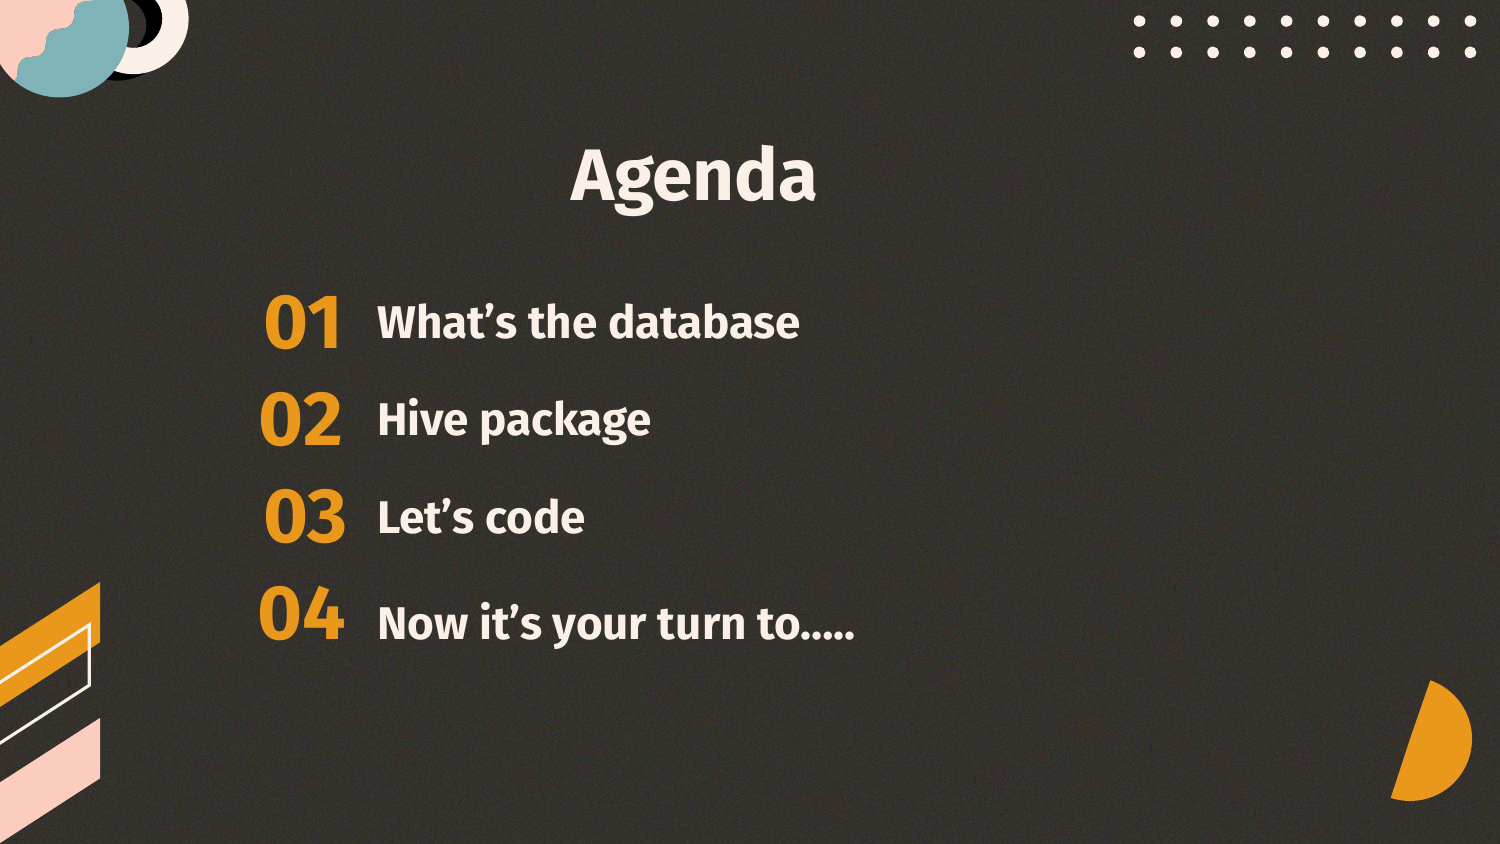

Agenda
# 01
What’s the database
02
Hive package
Let’s code
03
04
Now it’s your turn to…..